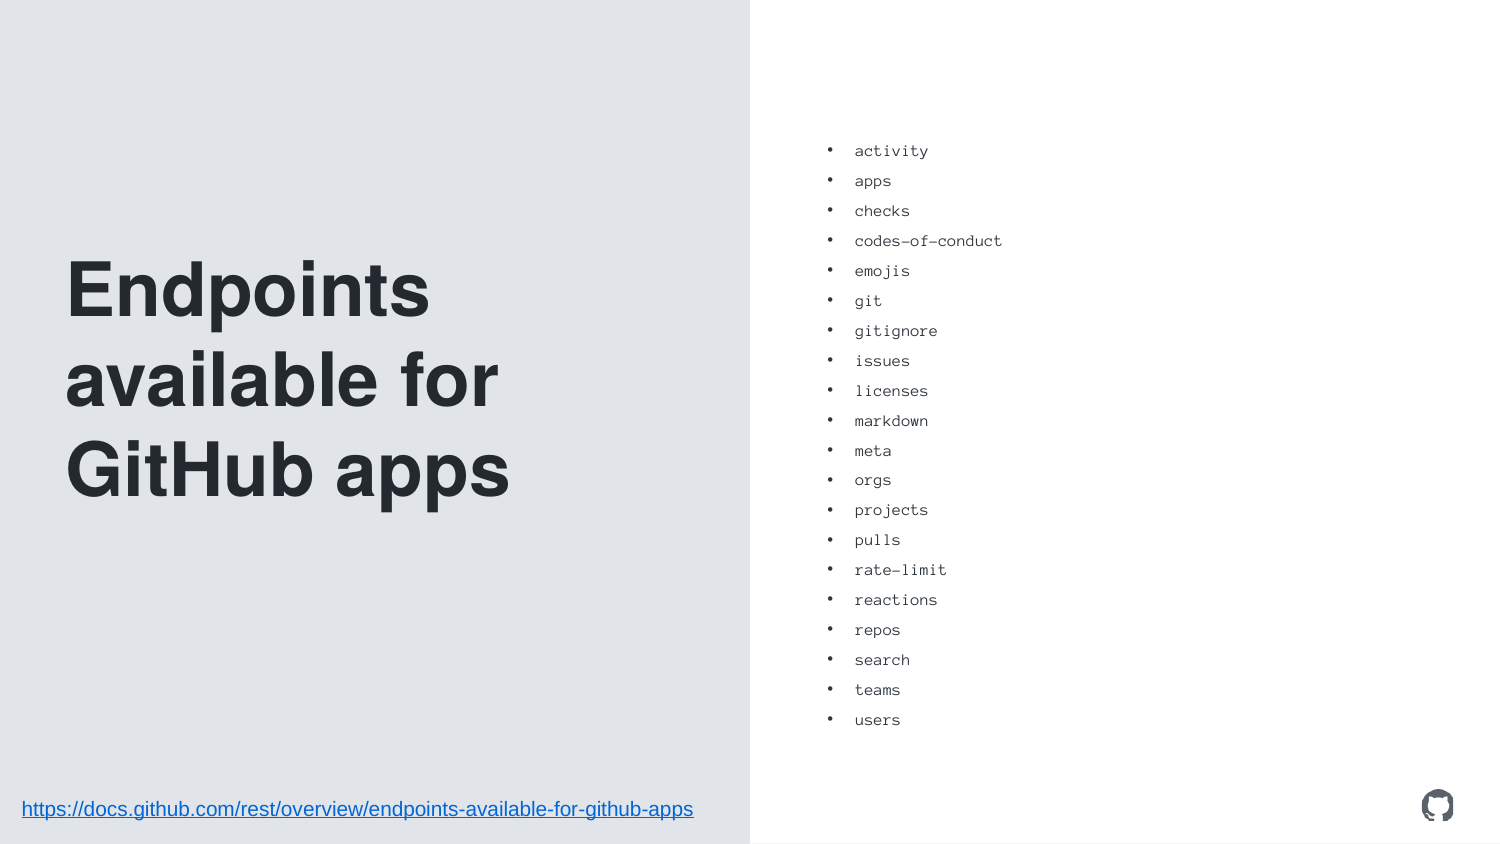

# Endpoints available for GitHub apps

activity
apps
checks
codes-of-conduct
emojis
git
gitignore
issues
licenses
markdown
meta
orgs
projects
pulls
rate-limit
reactions
repos
search
teams
users
https://docs.github.com/rest/overview/endpoints-available-for-github-apps